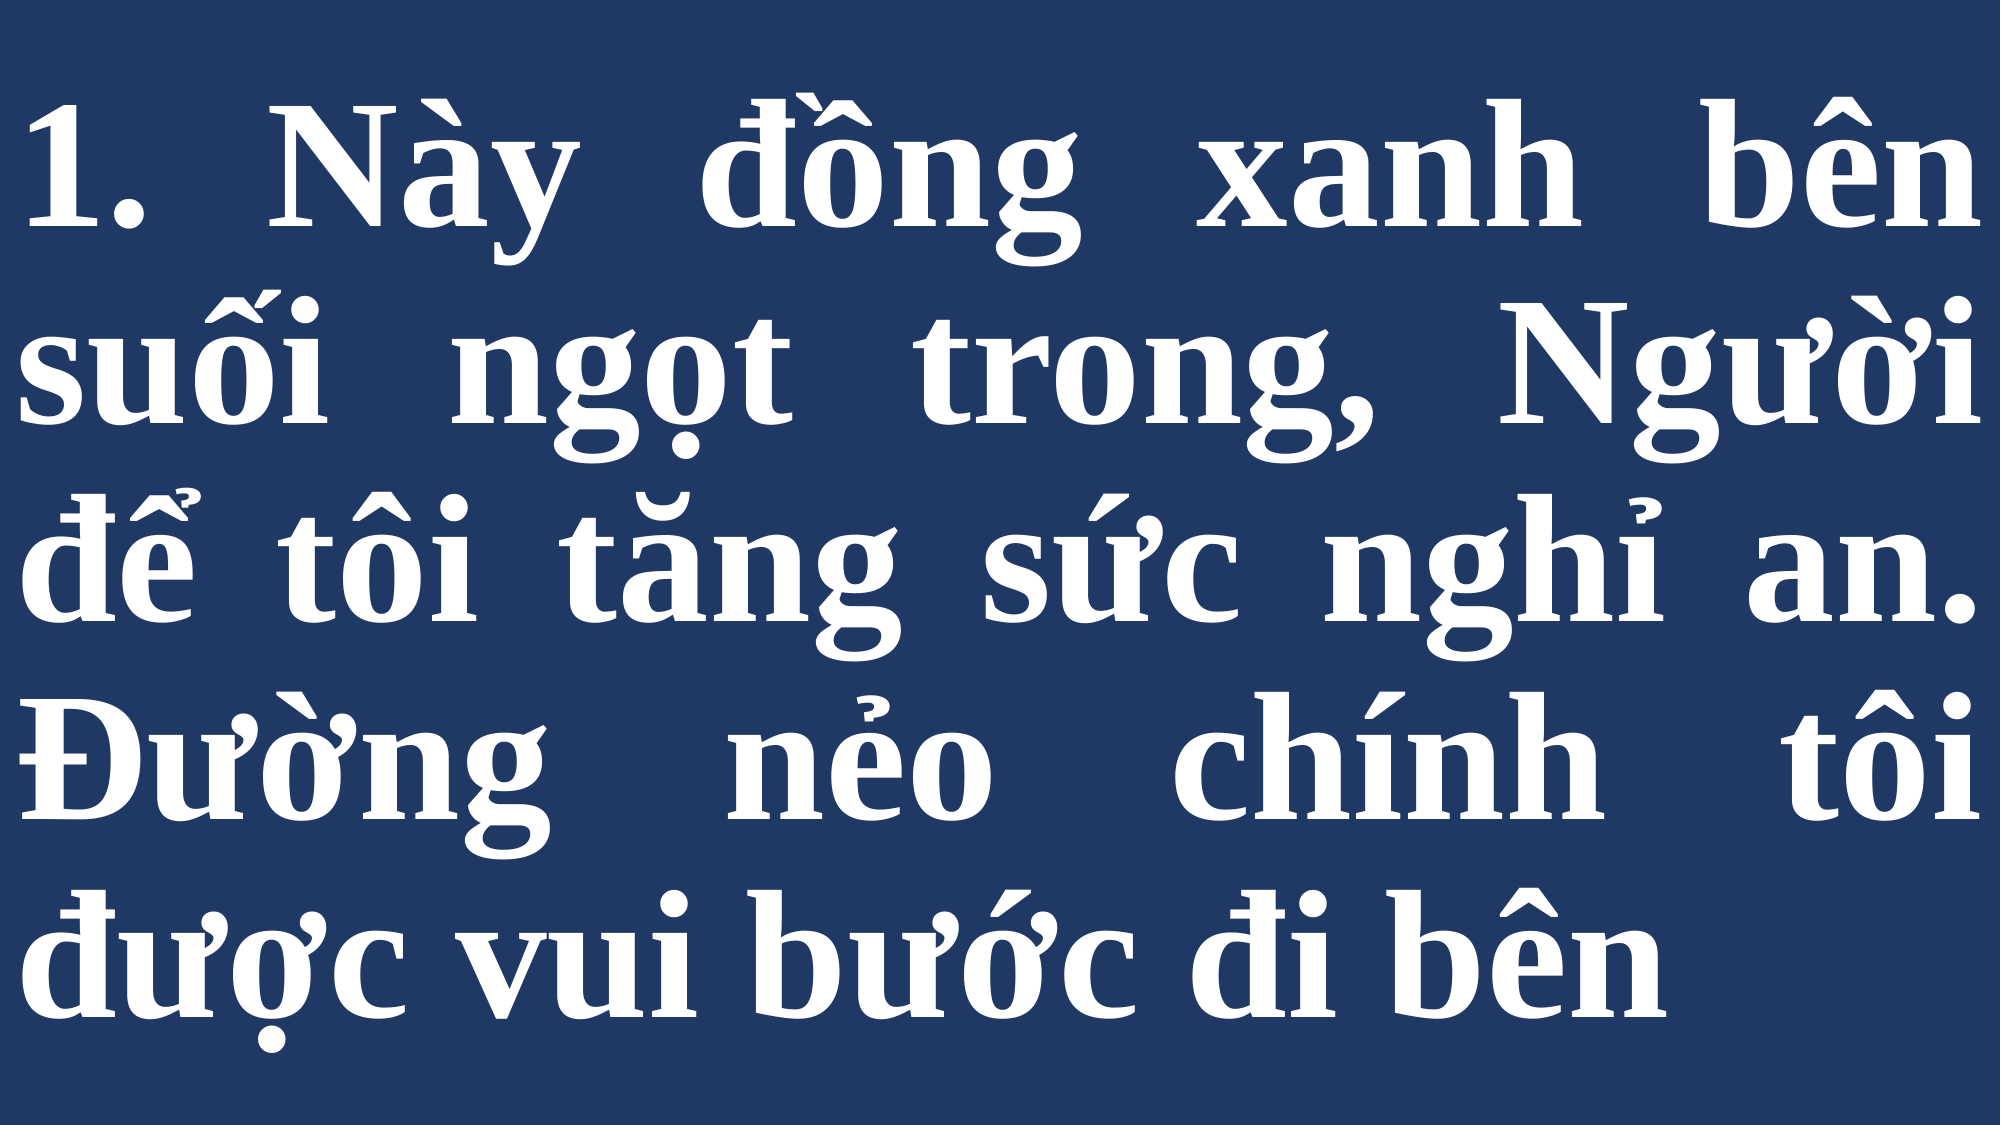

# 1. Này đồng xanh bên suối ngọt trong, Người để tôi tăng sức nghỉ an. Đường nẻo chính tôi được vui bước đi bên